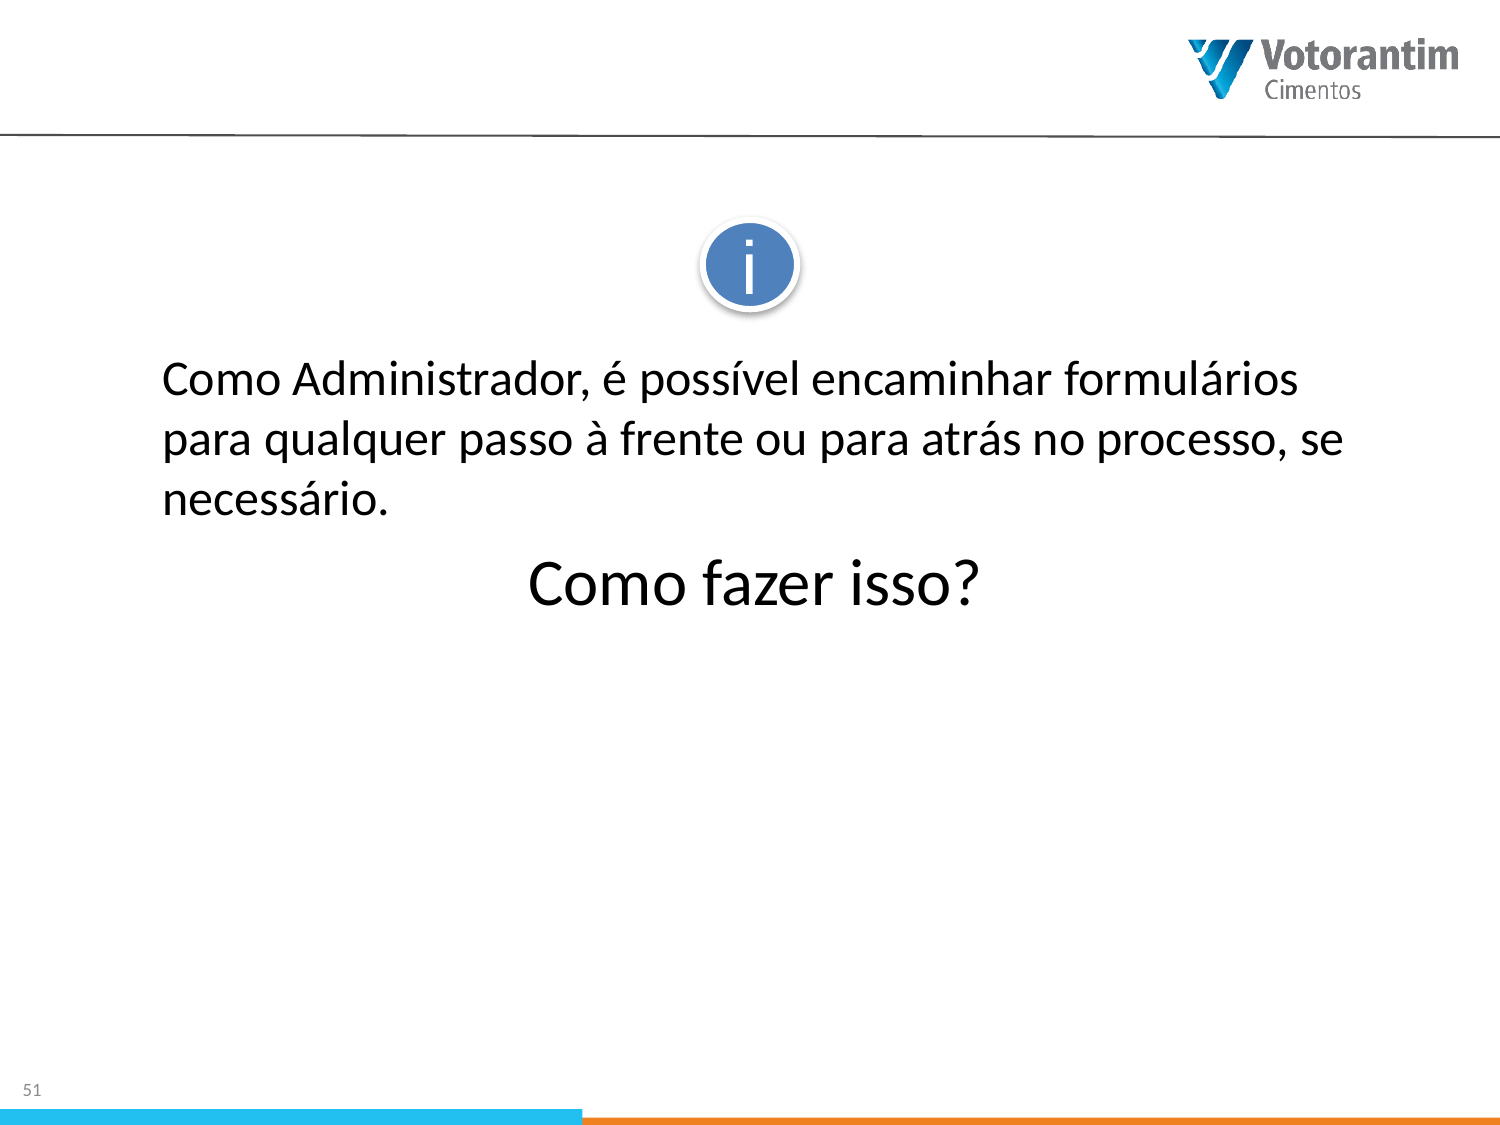

i
Como Administrador, é possível encaminhar formulários para qualquer passo à frente ou para atrás no processo, se necessário.
Como fazer isso?